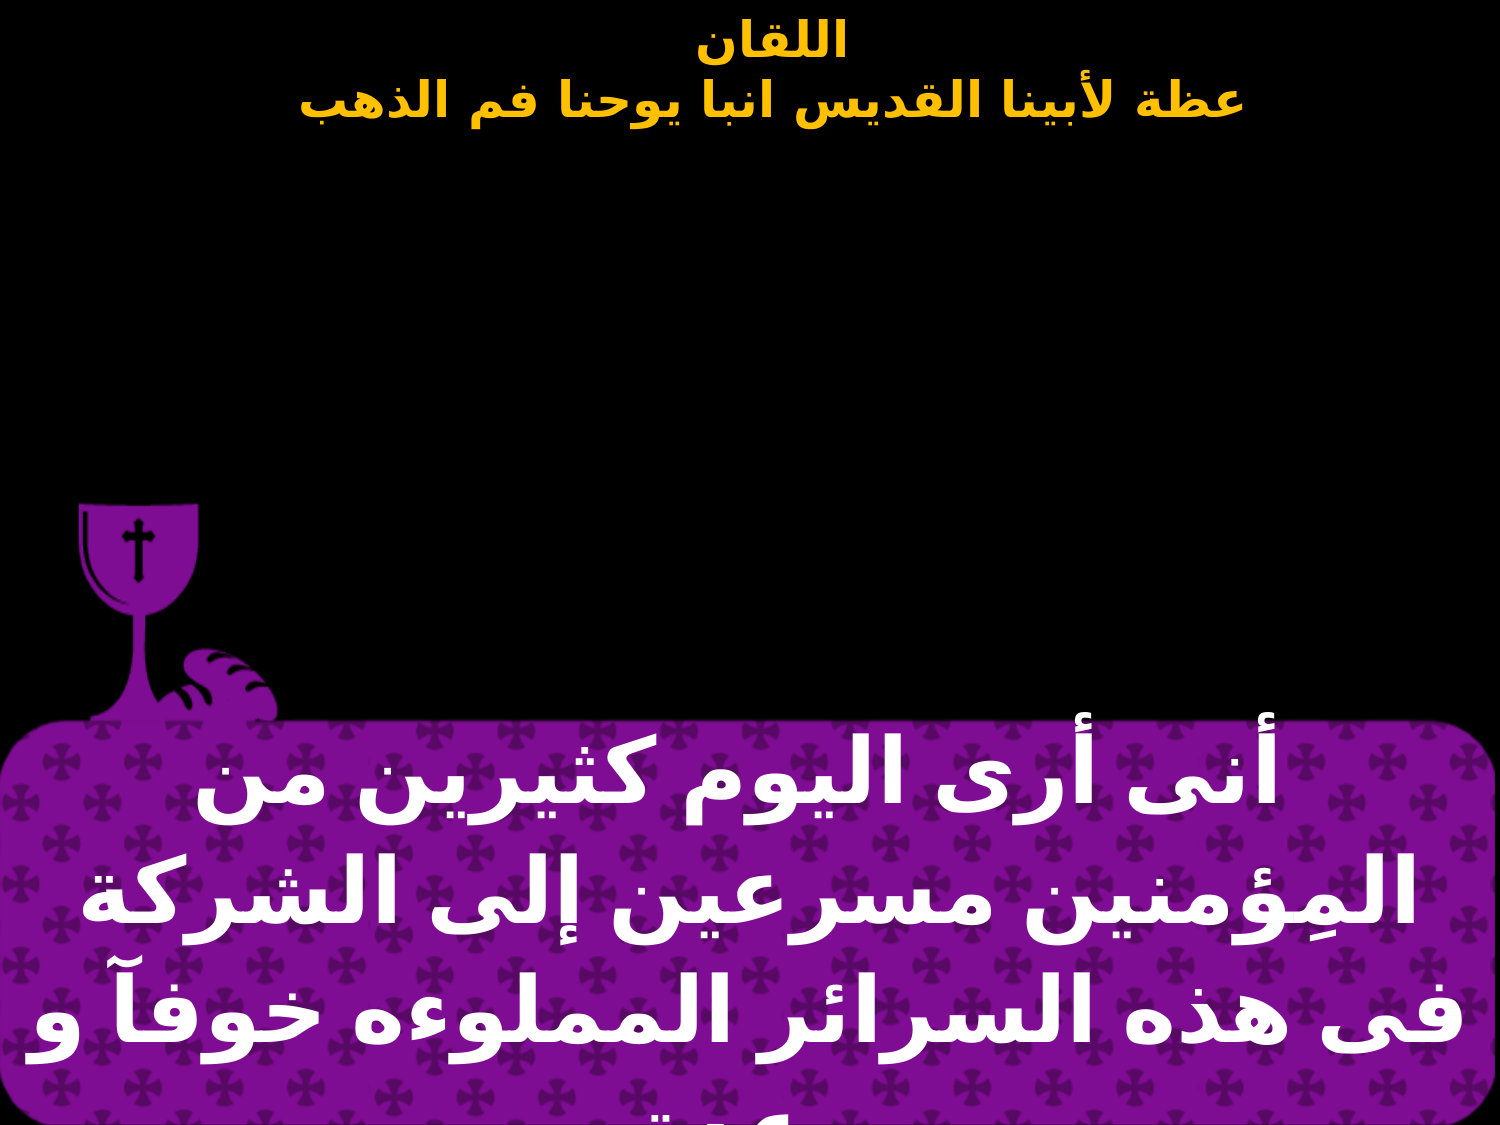

| أنى أرى اليوم كثيرين من المِؤمنين مسرعين إلى الشركة فى هذه السرائر المملوءه خوفآ و رعدة |
| --- |